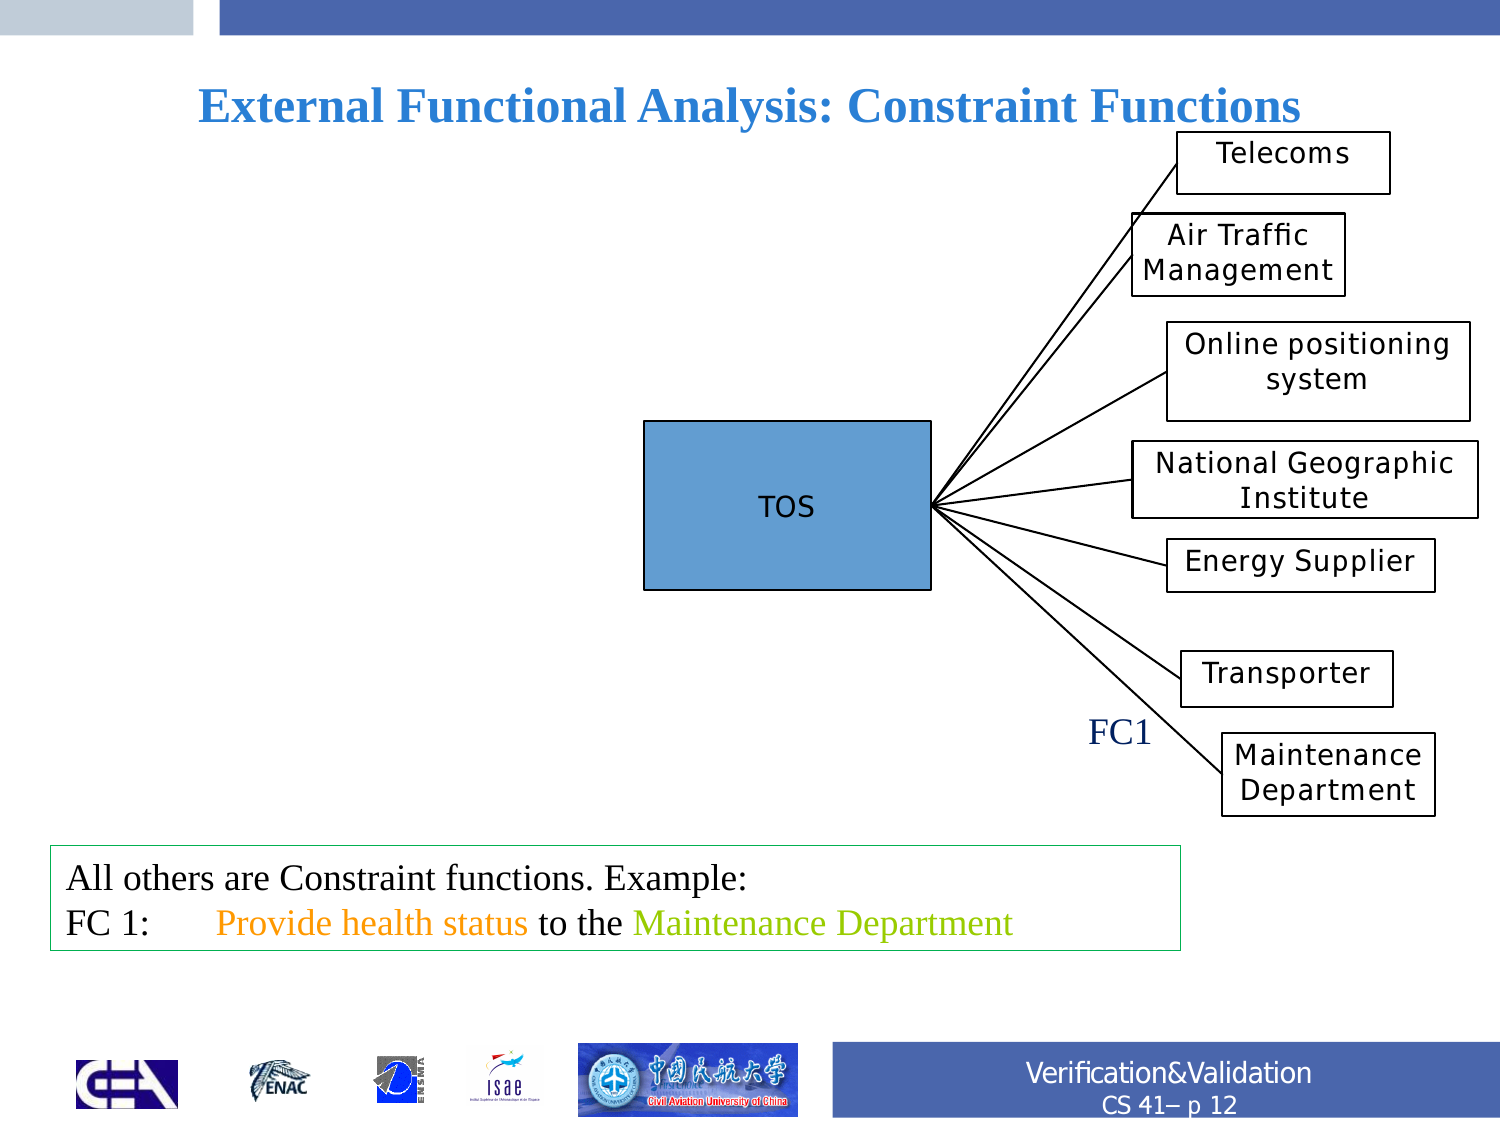

# External Functional Analysis: Constraint Functions
Telecoms
Air Traffic Management
Online positioning system
TOS
National Geographic Institute
Energy Supplier
Transporter
FC1
Maintenance Department
All others are Constraint functions. Example:
FC 1:	Provide health status to the Maintenance Department